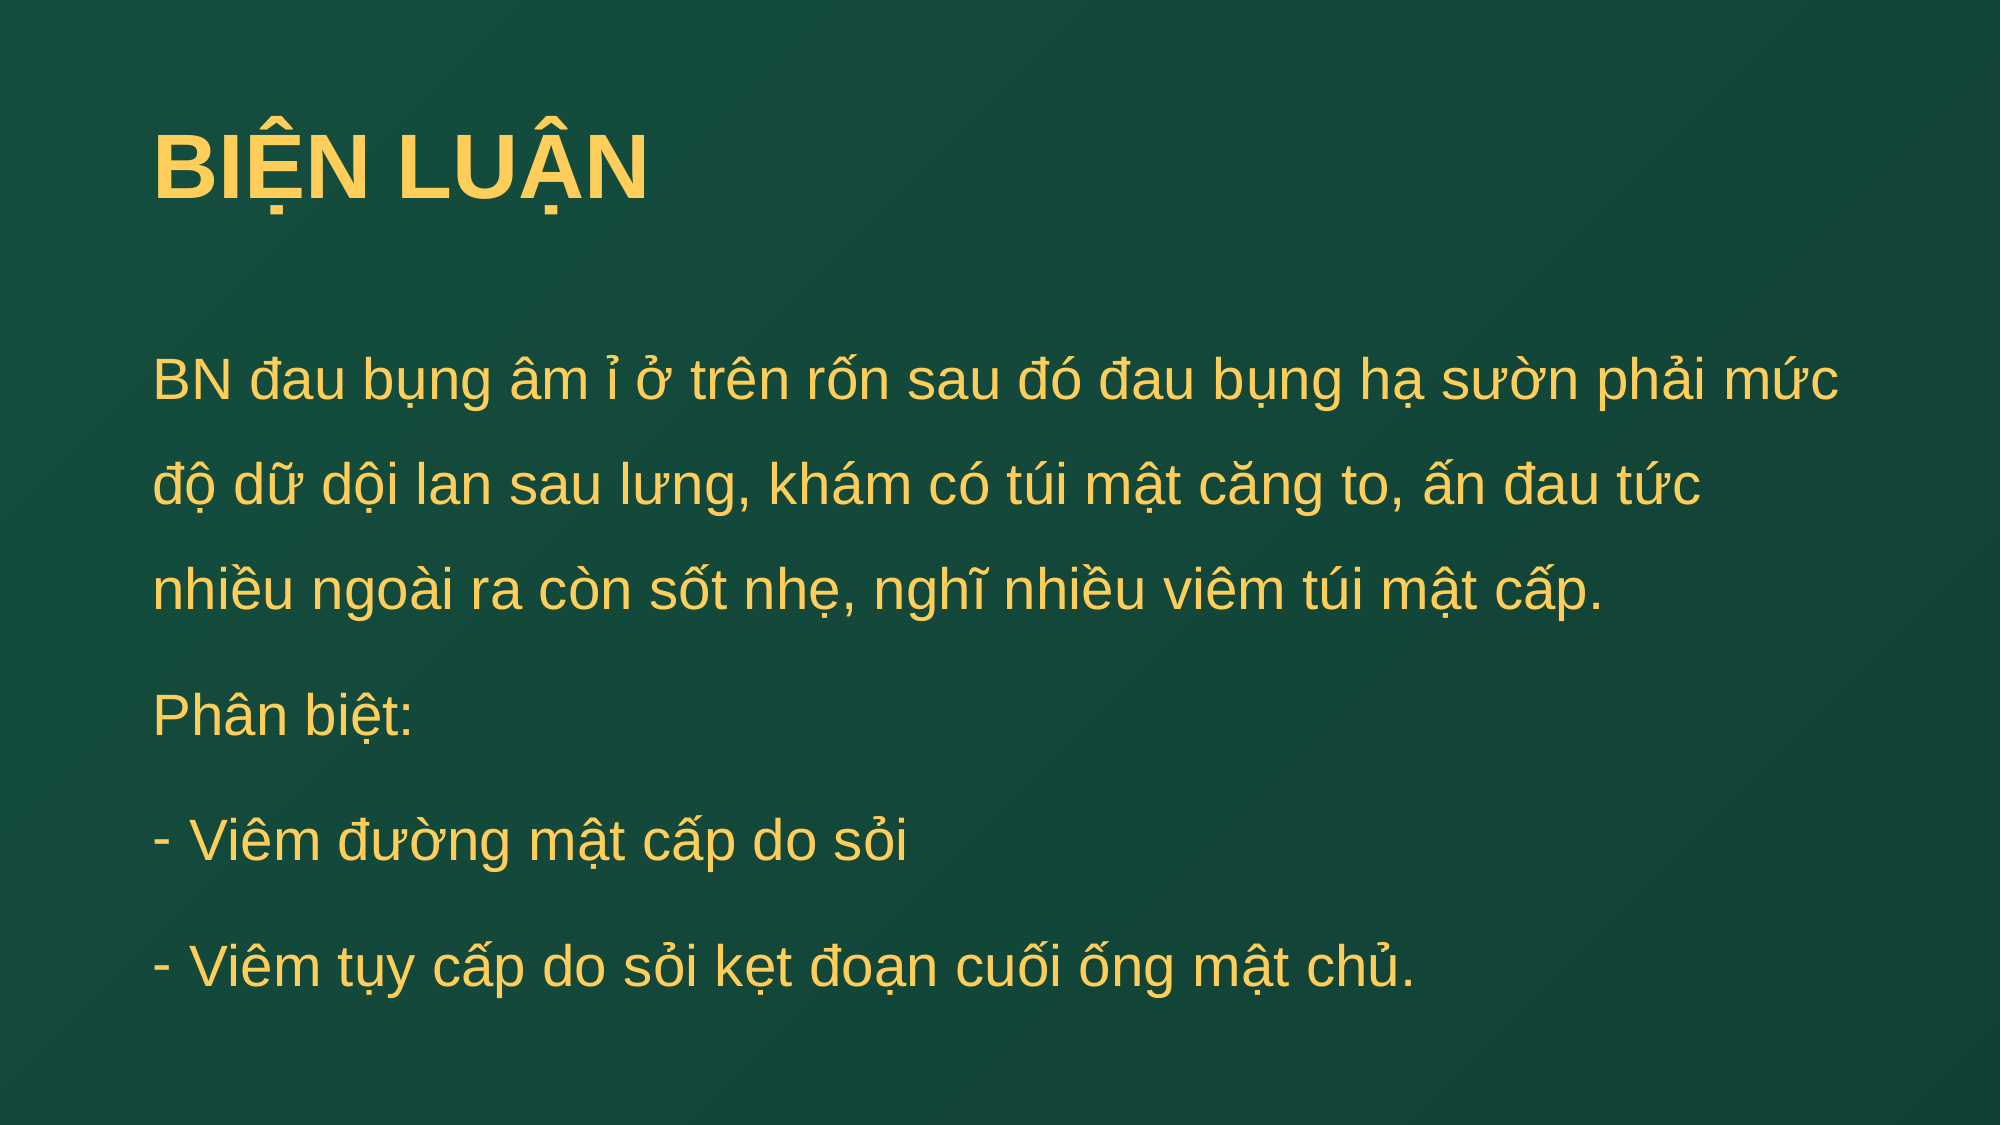

# BIỆN LUẬN
BN đau bụng âm ỉ ở trên rốn sau đó đau bụng hạ sườn phải mức độ dữ dội lan sau lưng, khám có túi mật căng to, ấn đau tức nhiều ngoài ra còn sốt nhẹ, nghĩ nhiều viêm túi mật cấp.
Phân biệt:
Viêm đường mật cấp do sỏi
Viêm tụy cấp do sỏi kẹt đoạn cuối ống mật chủ.